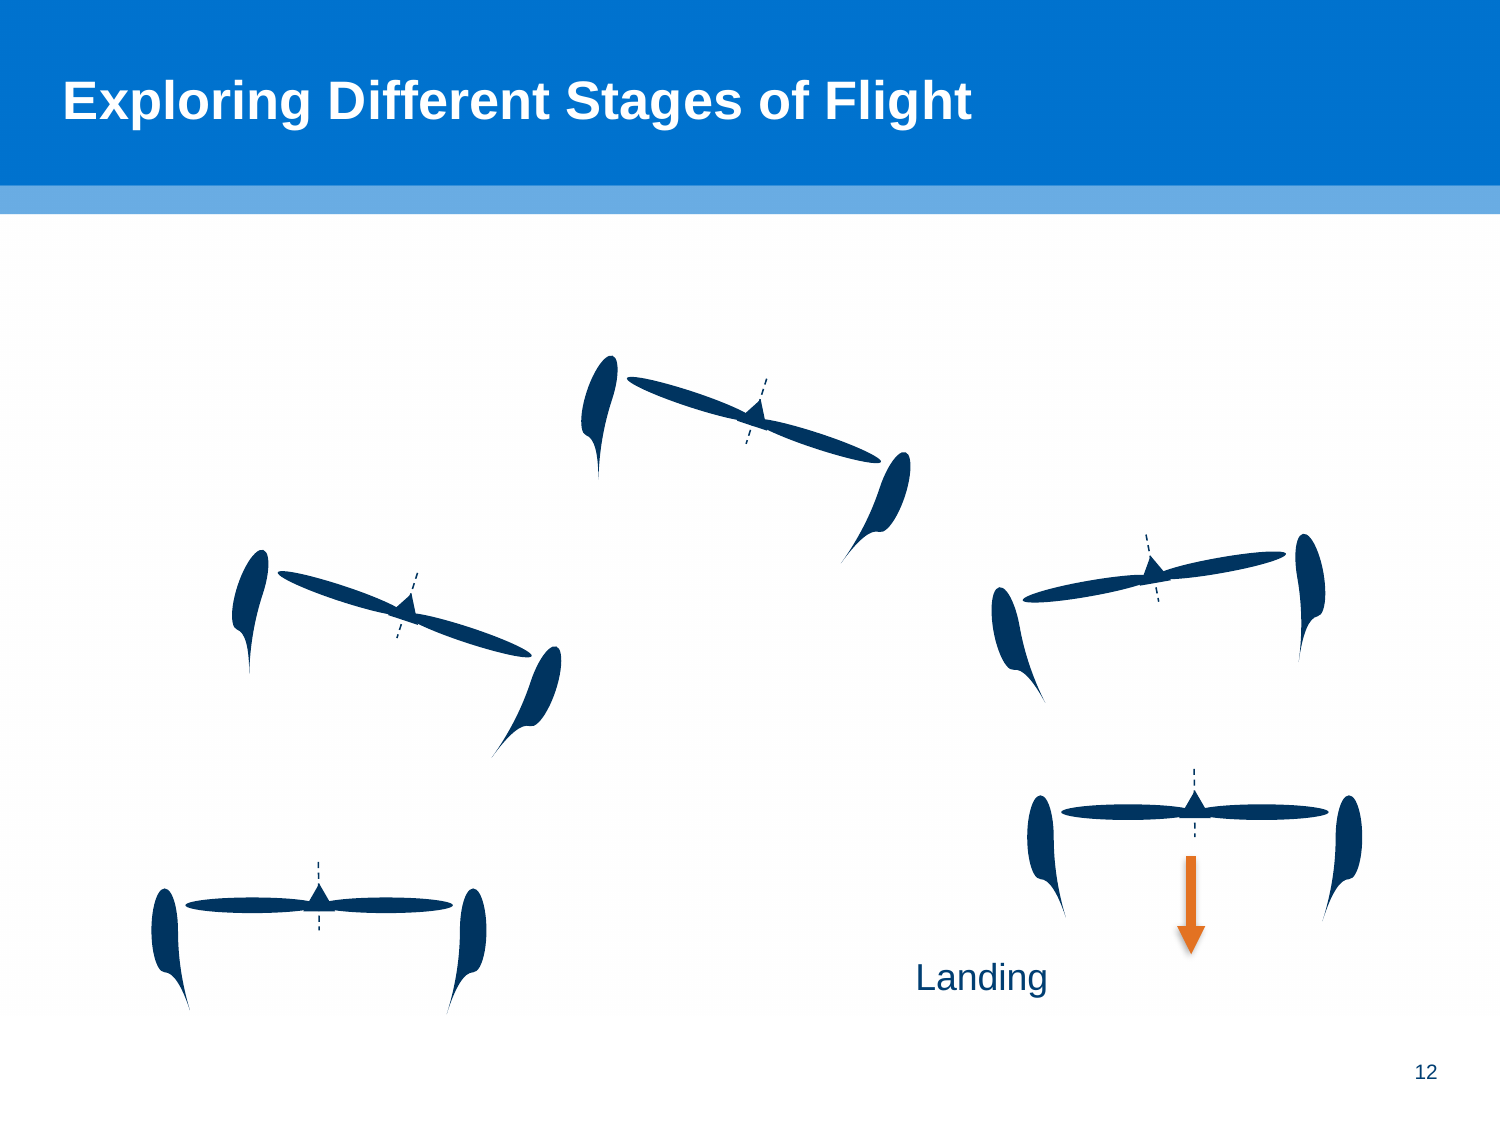

# Exploring Different Stages of Flight

Landing
12